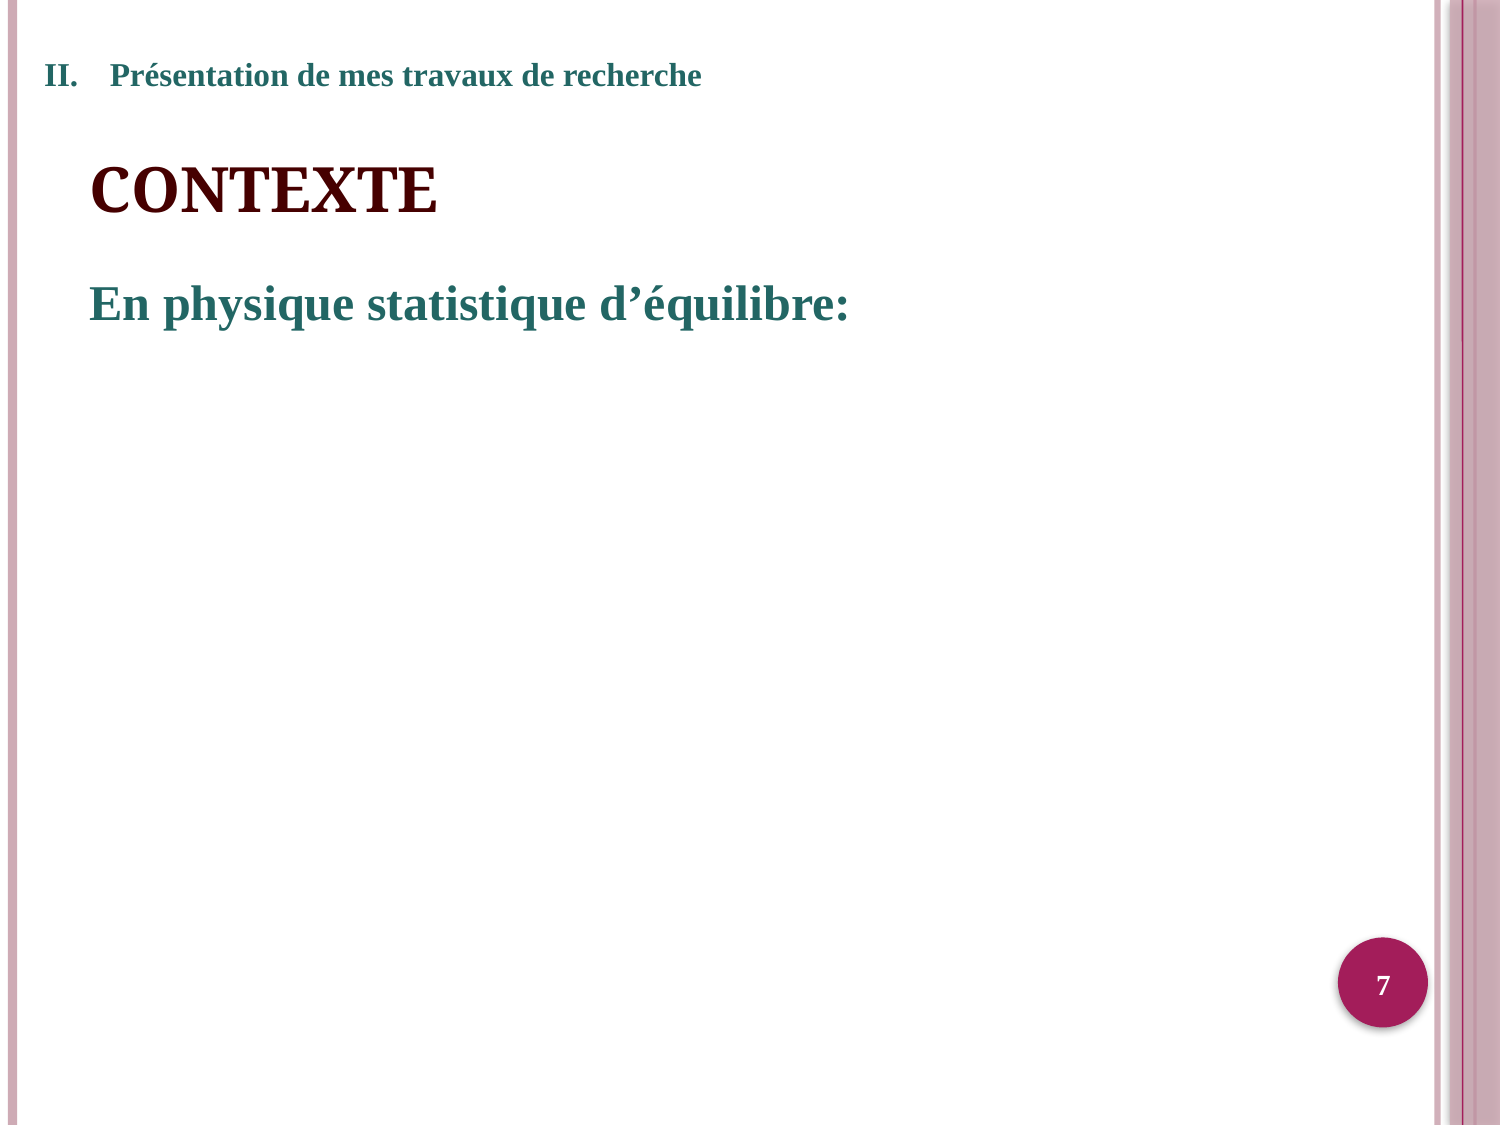

Présentation de mes travaux de recherche
# Contexte
En physique statistique d’équilibre:
7